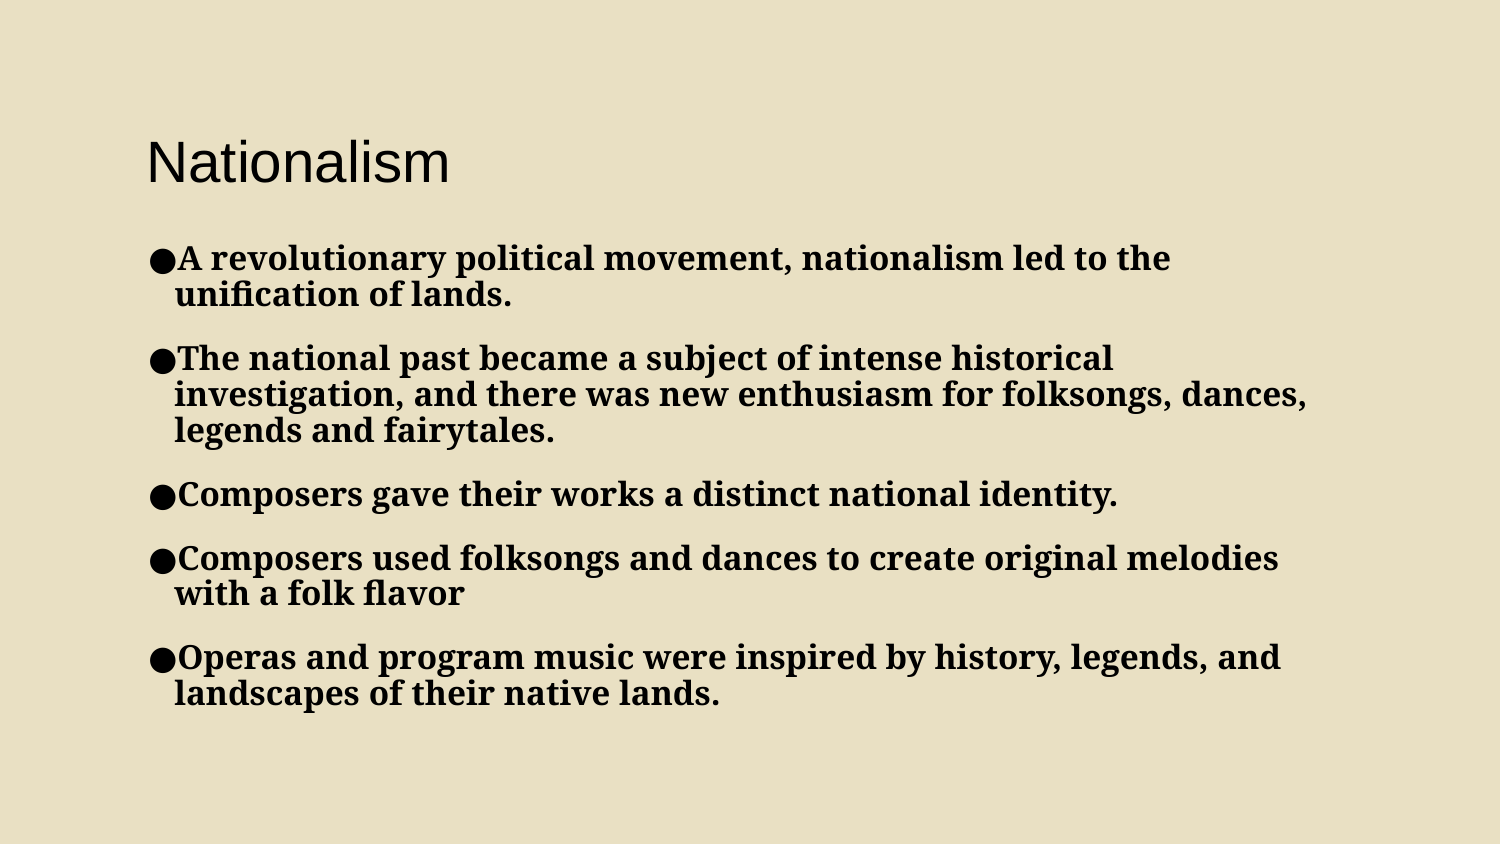

# Nationalism
A revolutionary political movement, nationalism led to the unification of lands.
The national past became a subject of intense historical investigation, and there was new enthusiasm for folksongs, dances, legends and fairytales.
Composers gave their works a distinct national identity.
Composers used folksongs and dances to create original melodies with a folk flavor
Operas and program music were inspired by history, legends, and landscapes of their native lands.